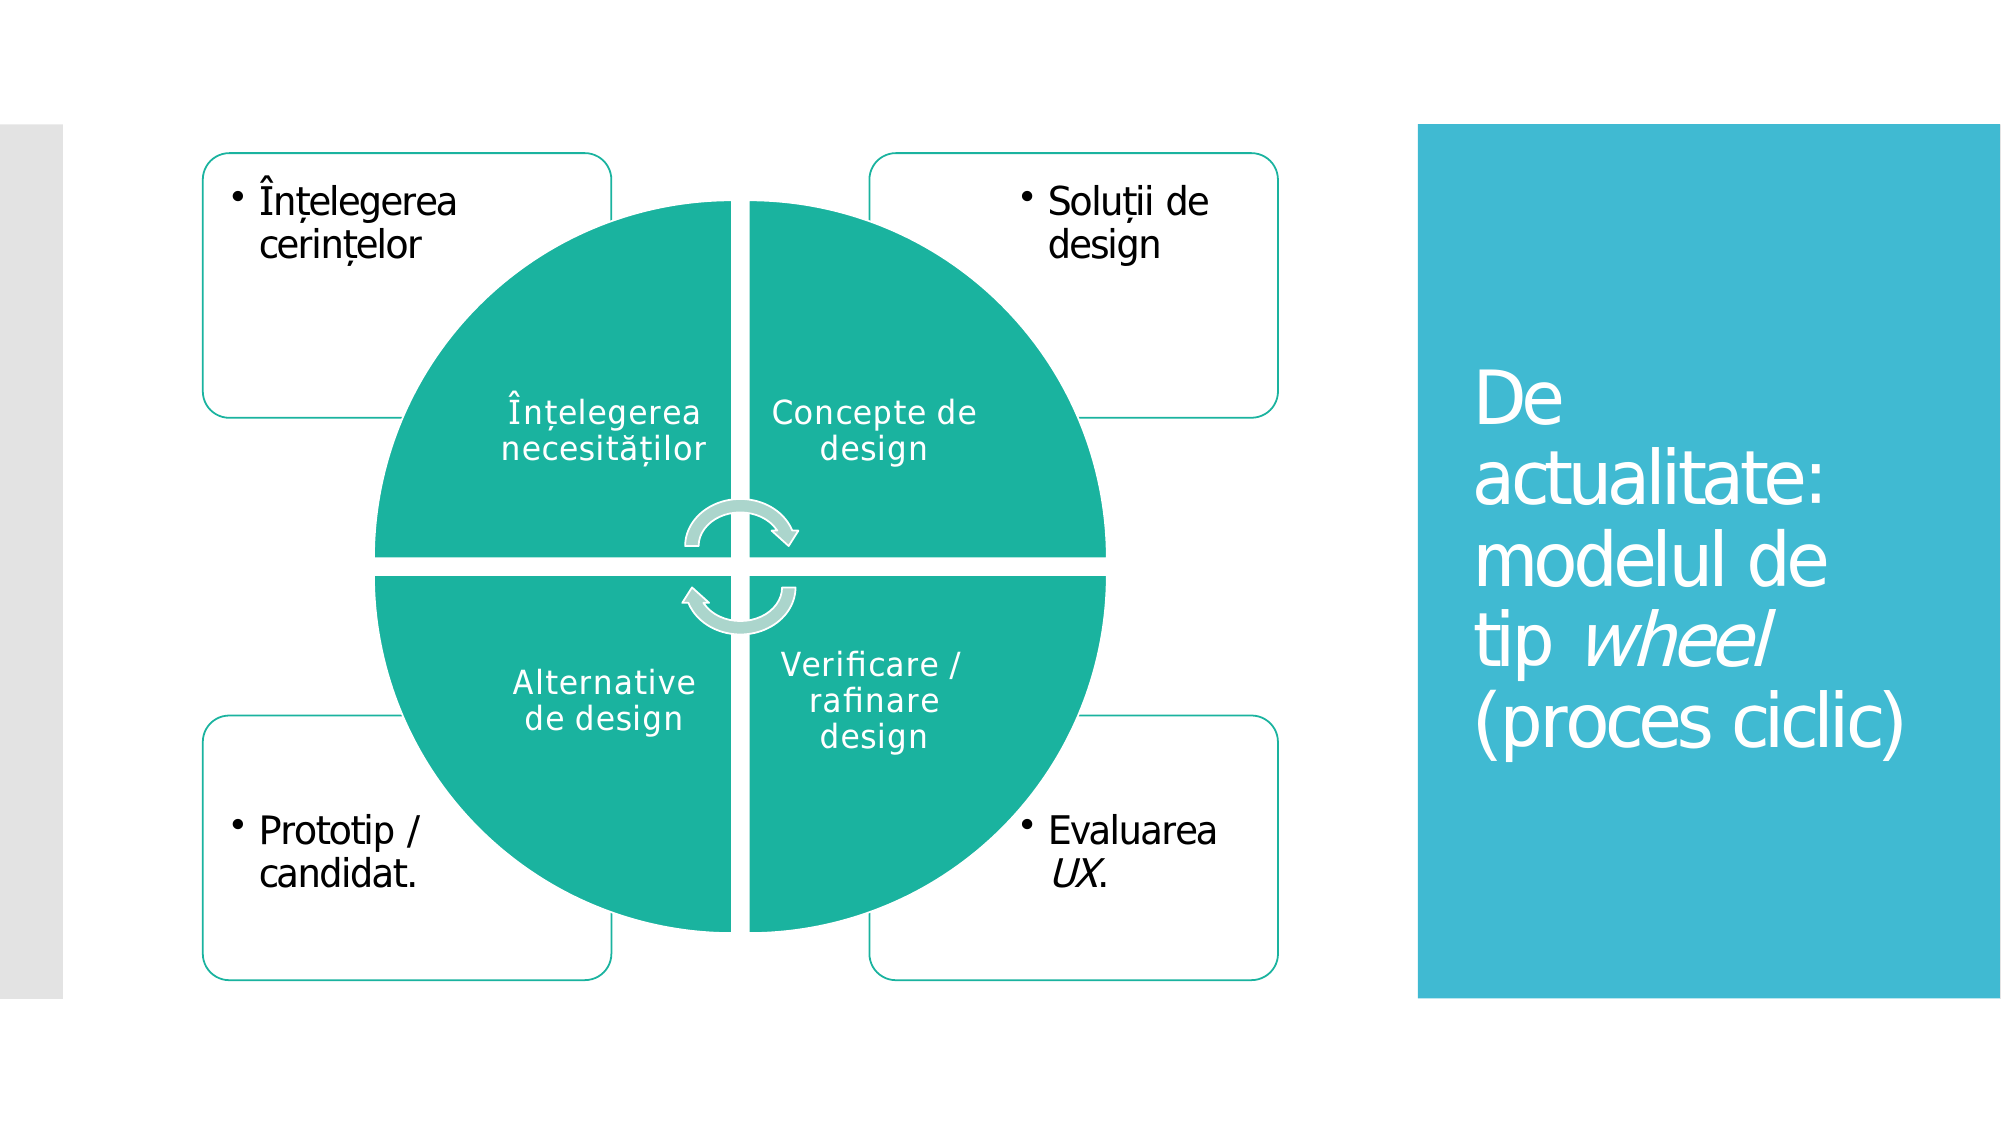

Evaluarea UX.
Prototip / candidat.
Soluții de design
Înțelegerea cerințelor
Înțelegerea necesităților
Concepte de design
Verificare / rafinare design
Alternative de design
# De actualitate: modelul de tip wheel (proces ciclic)